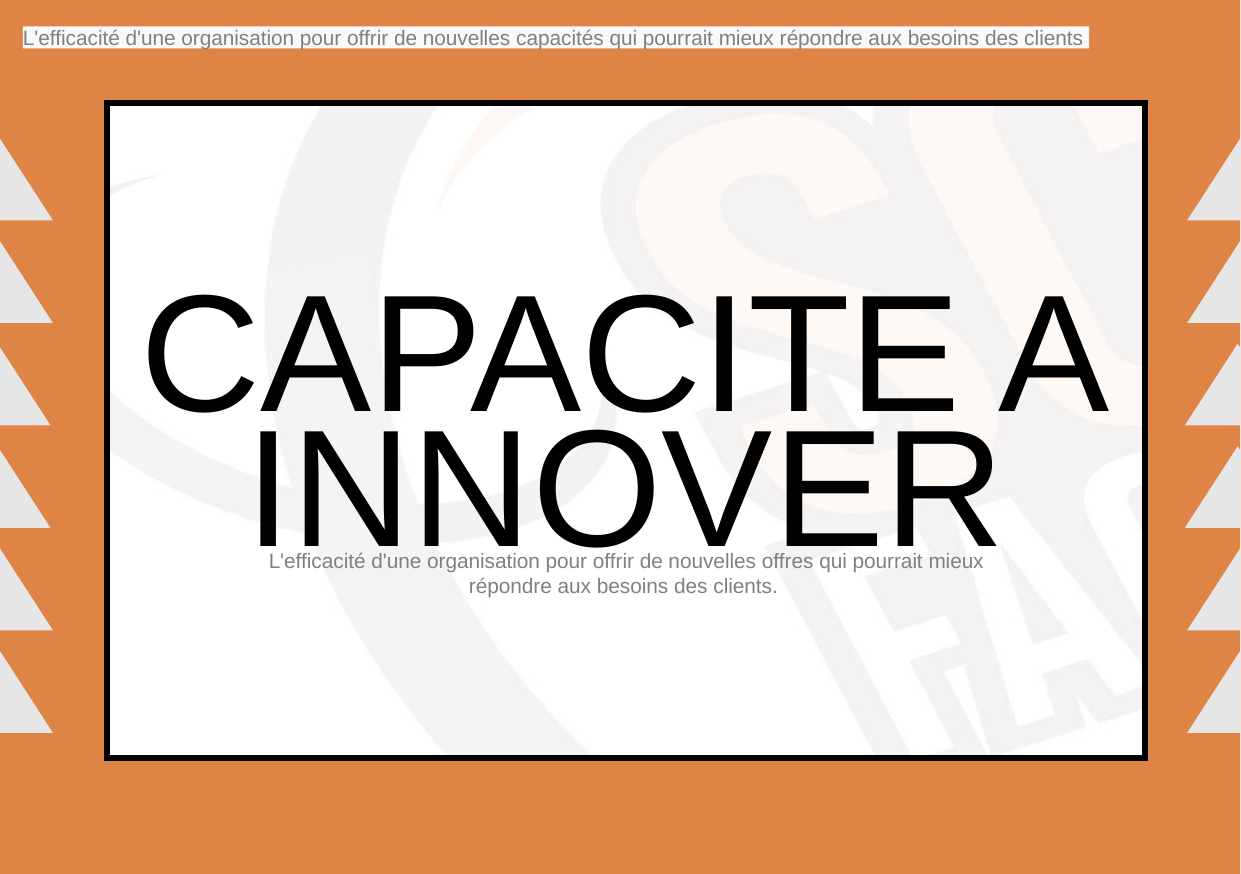

L'efficacité d'une organisation pour offrir de nouvelles capacités qui pourrait mieux répondre aux besoins des clients

CAPACITE A
INNOVER
L'efficacité d'une organisation pour offrir de nouvelles offres qui pourrait mieux répondre aux besoins des clients.